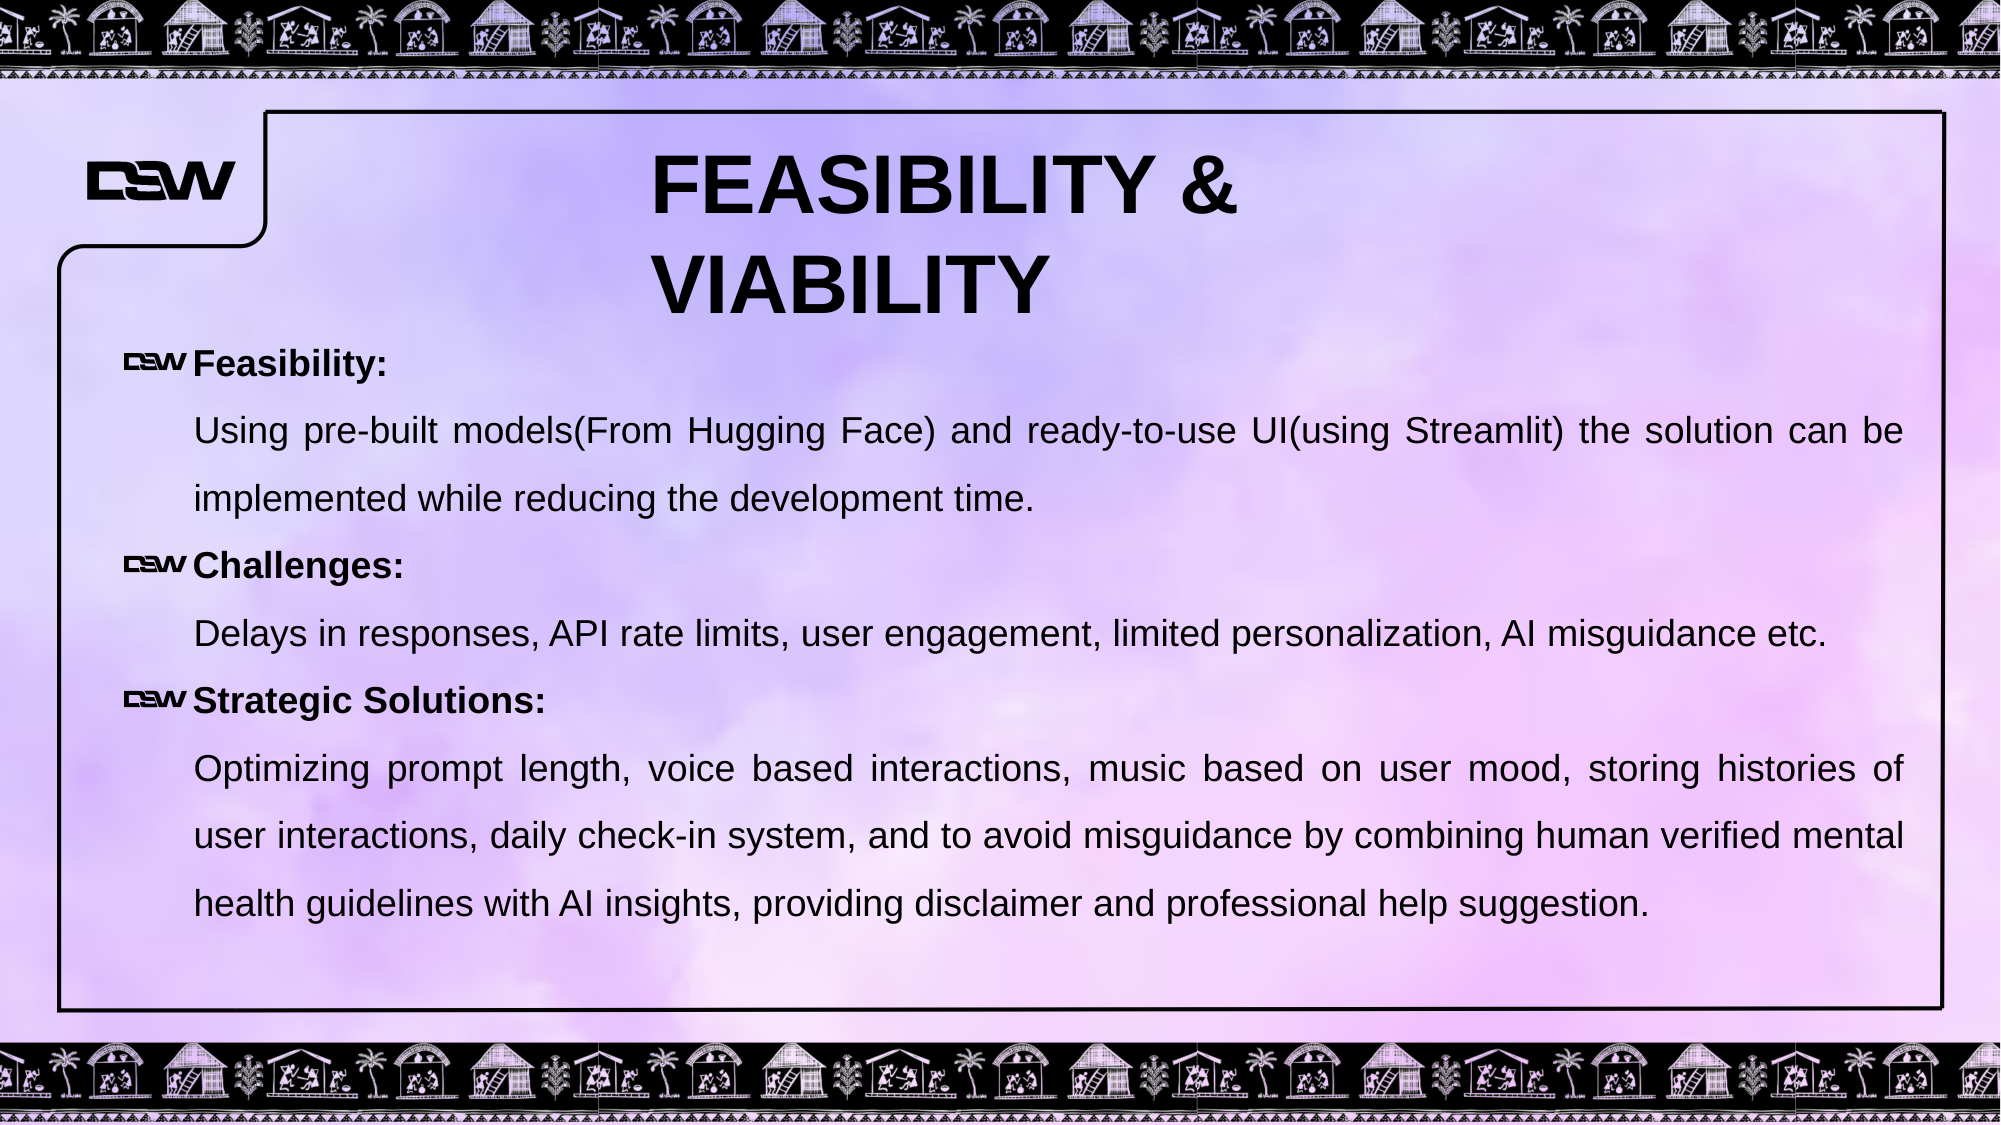

FEASIBILITY & VIABILITY
Feasibility:
Using pre-built models(From Hugging Face) and ready-to-use UI(using Streamlit) the solution can be implemented while reducing the development time.
Challenges:
Delays in responses, API rate limits, user engagement, limited personalization, AI misguidance etc.
Strategic Solutions:
Optimizing prompt length, voice based interactions, music based on user mood, storing histories of user interactions, daily check-in system, and to avoid misguidance by combining human verified mental health guidelines with AI insights, providing disclaimer and professional help suggestion.